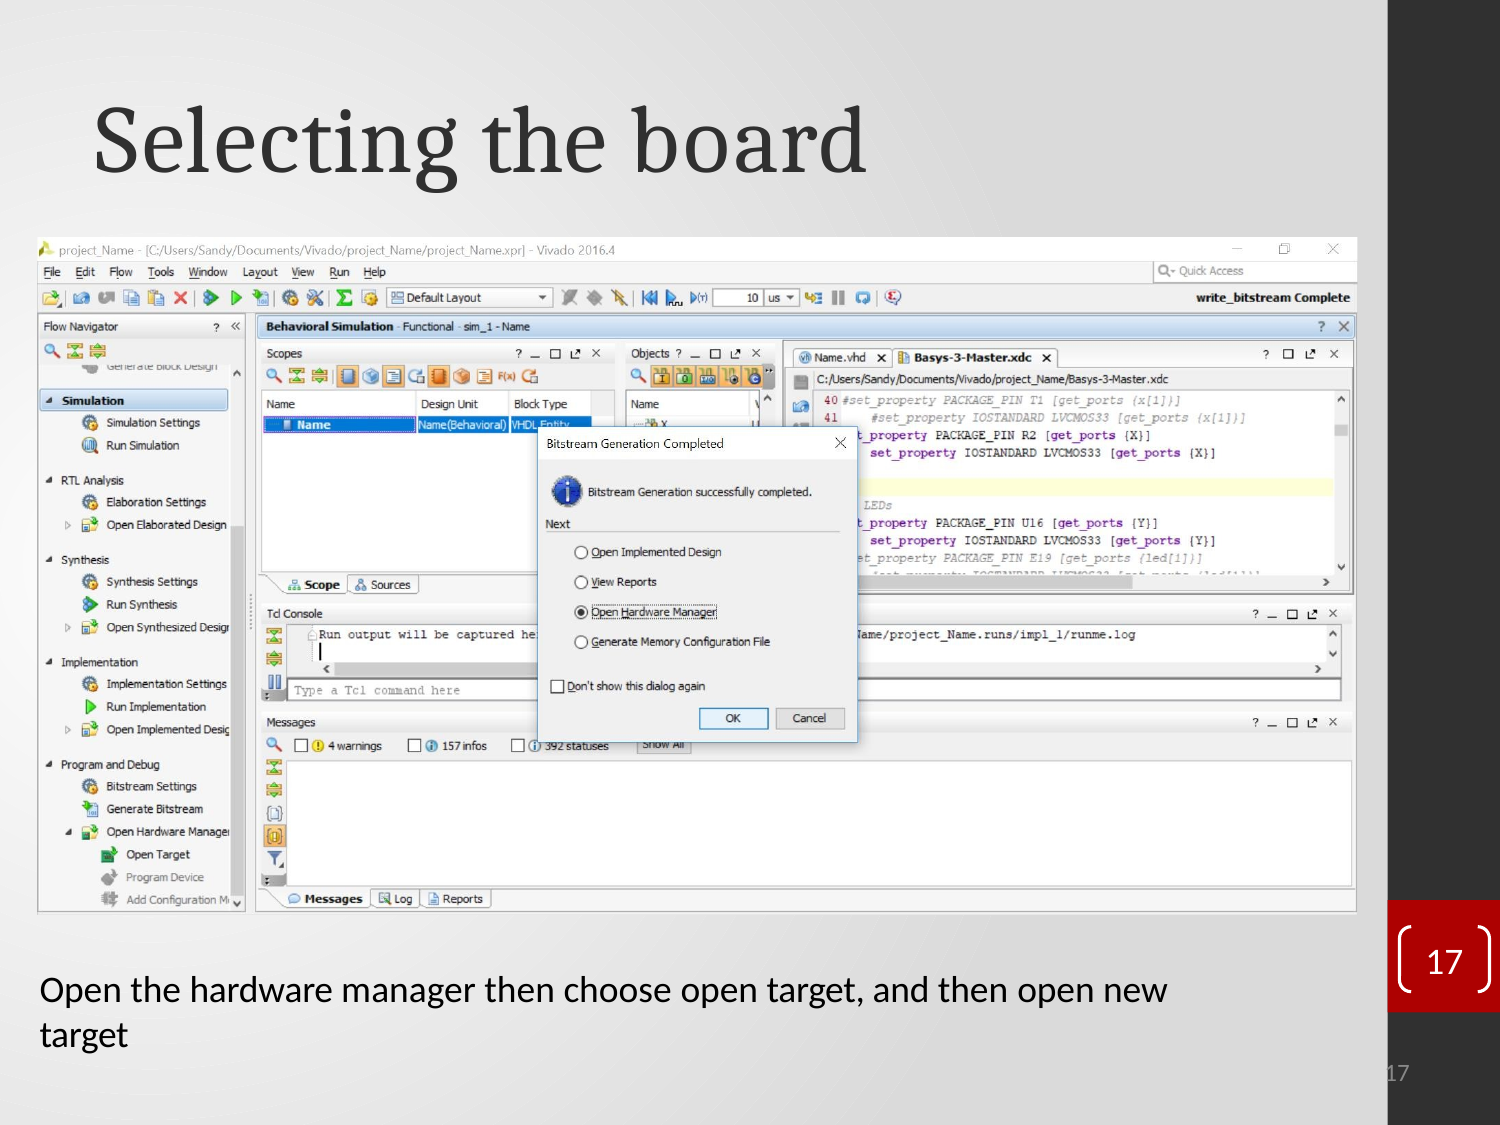

# Selecting the board

17
Open the hardware manager then choose open target, and then open new target
17